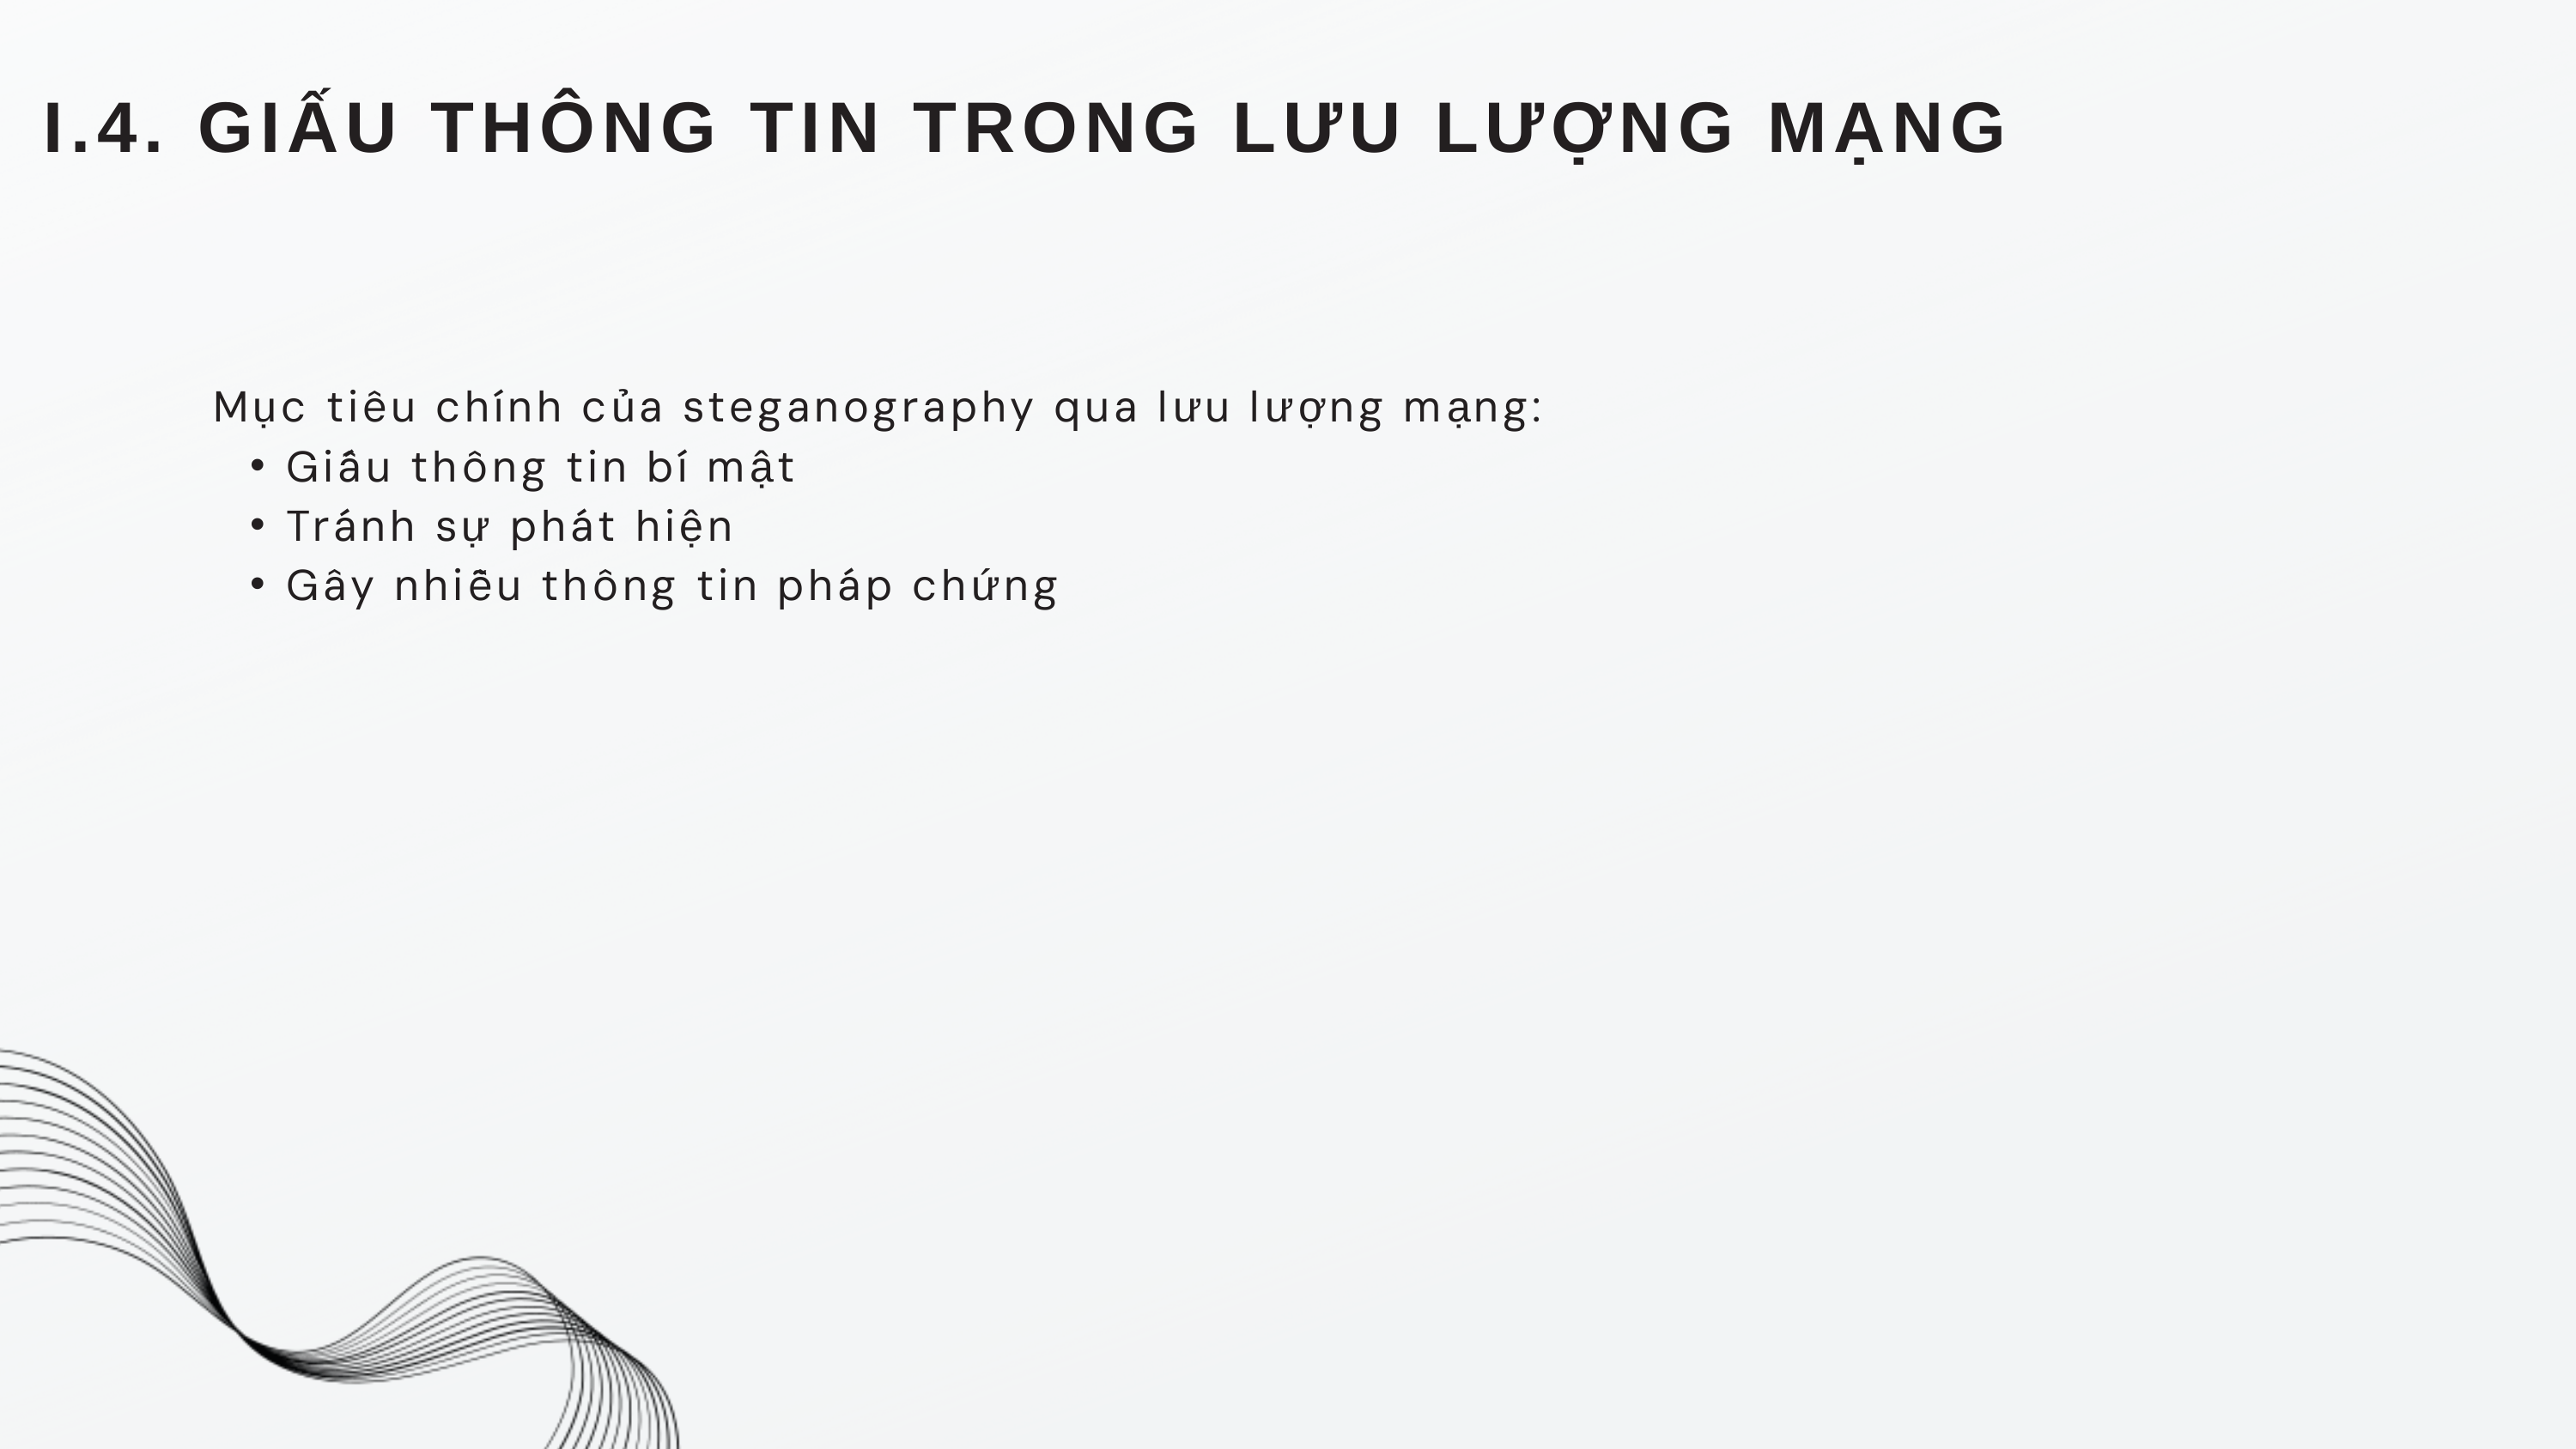

I.4. GIẤU THÔNG TIN TRONG LƯU LƯỢNG MẠNG
Mục tiêu chính của steganography qua lưu lượng mạng:
Giấu thông tin bí mật
Tránh sự phát hiện
Gây nhiễu thông tin pháp chứng